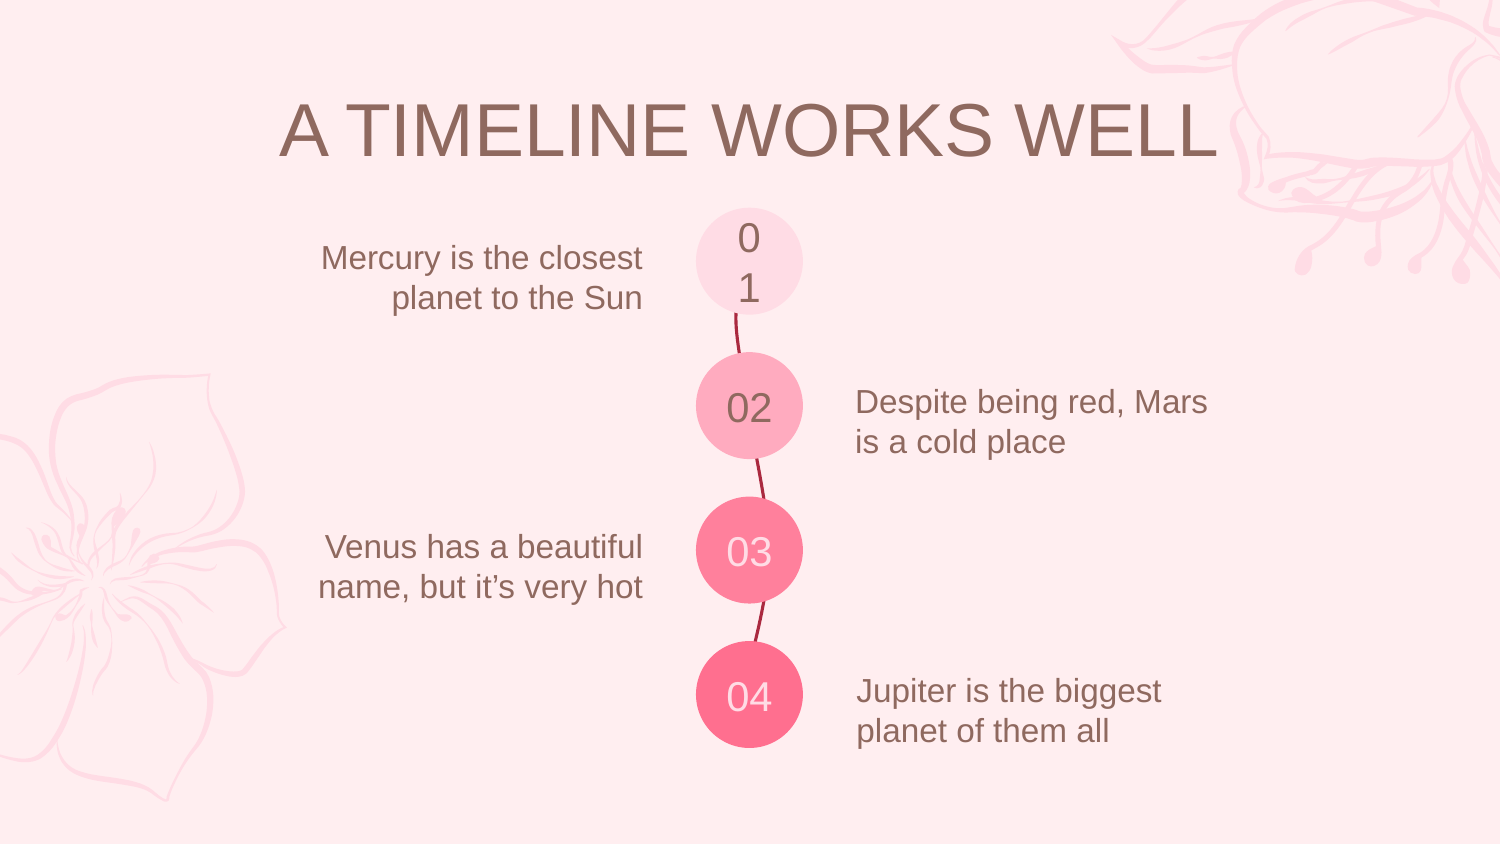

# A TIMELINE WORKS WELL
01
Mercury is the closest planet to the Sun

02
Despite being red, Mars is a cold place
03
Venus has a beautiful name, but it’s very hot
04
Jupiter is the biggest planet of them all